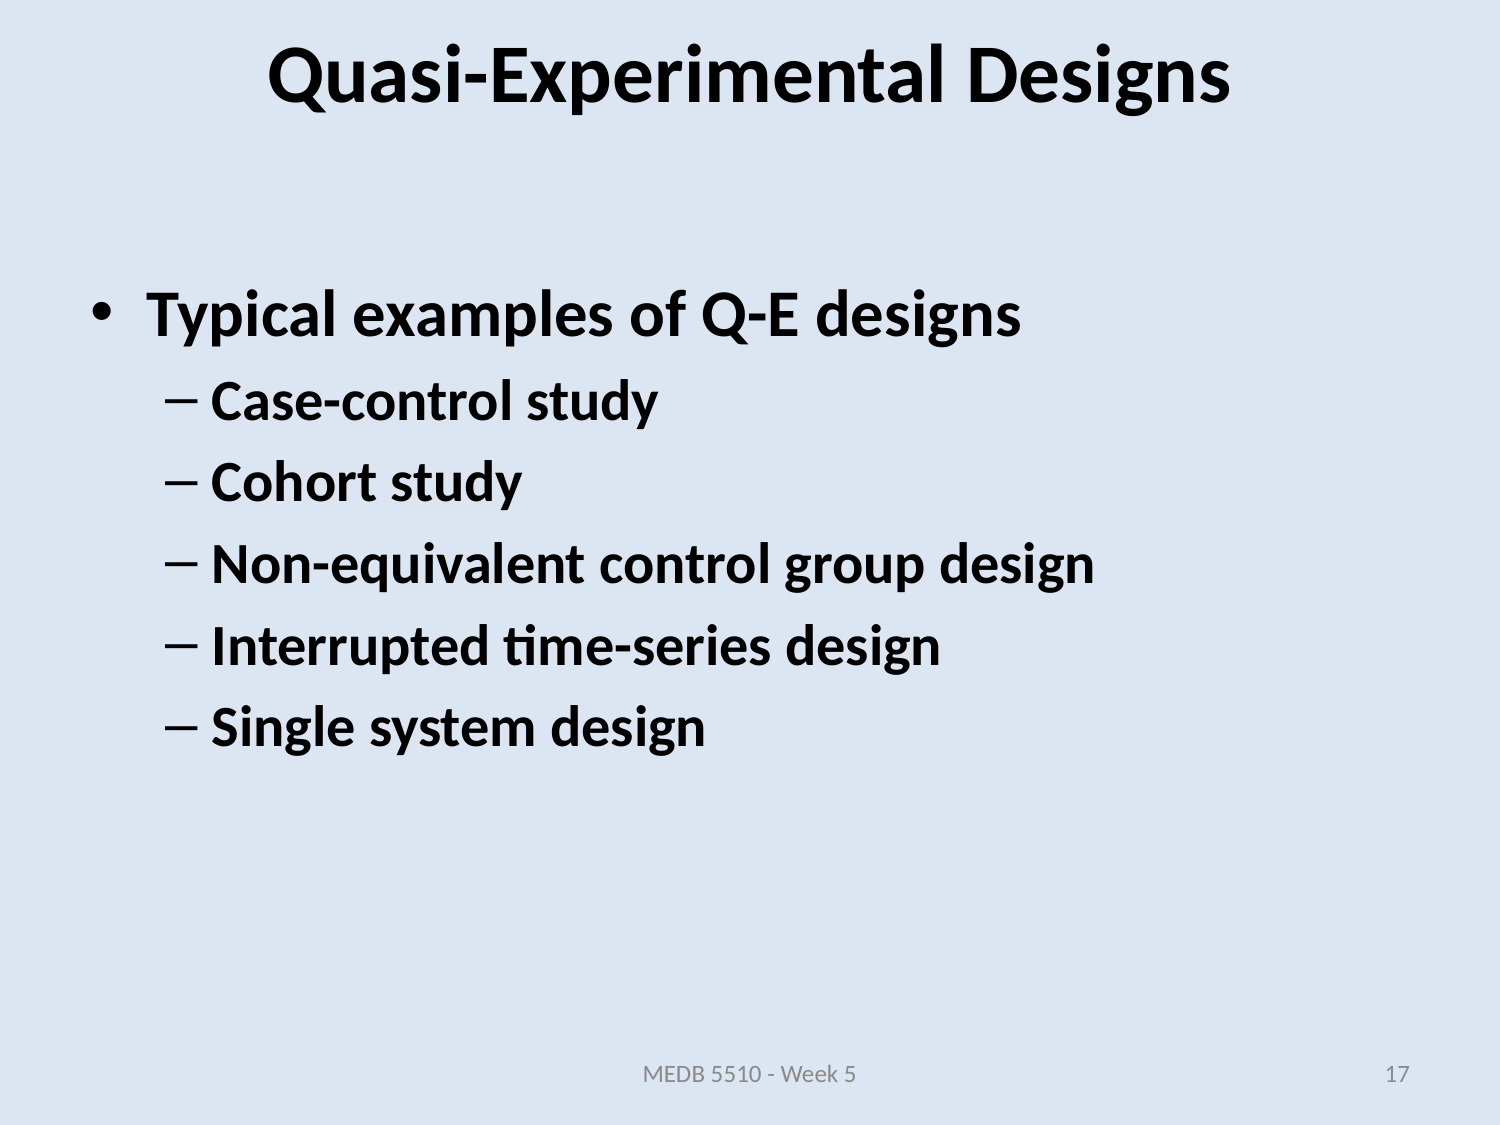

# Quasi-Experimental Designs
Typical examples of Q-E designs
Case-control study
Cohort study
Non-equivalent control group design
Interrupted time-series design
Single system design

MEDB 5510 - Week 5
17